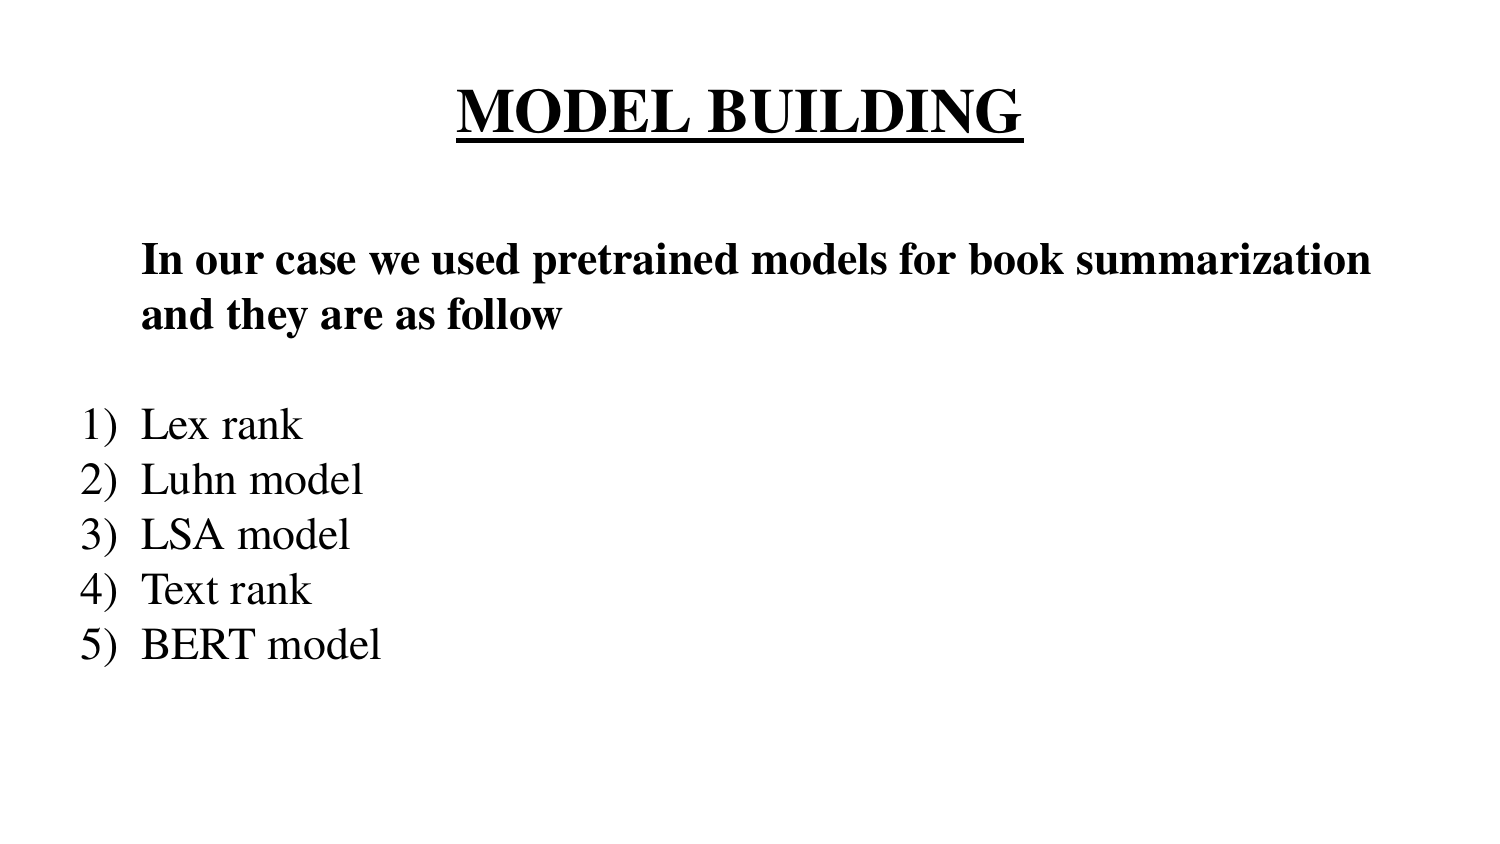

MODEL BUILDING
# In our case we used pretrained models for book summarization and they are as follow

Lex rank
Luhn model
LSA model
Text rank
BERT model